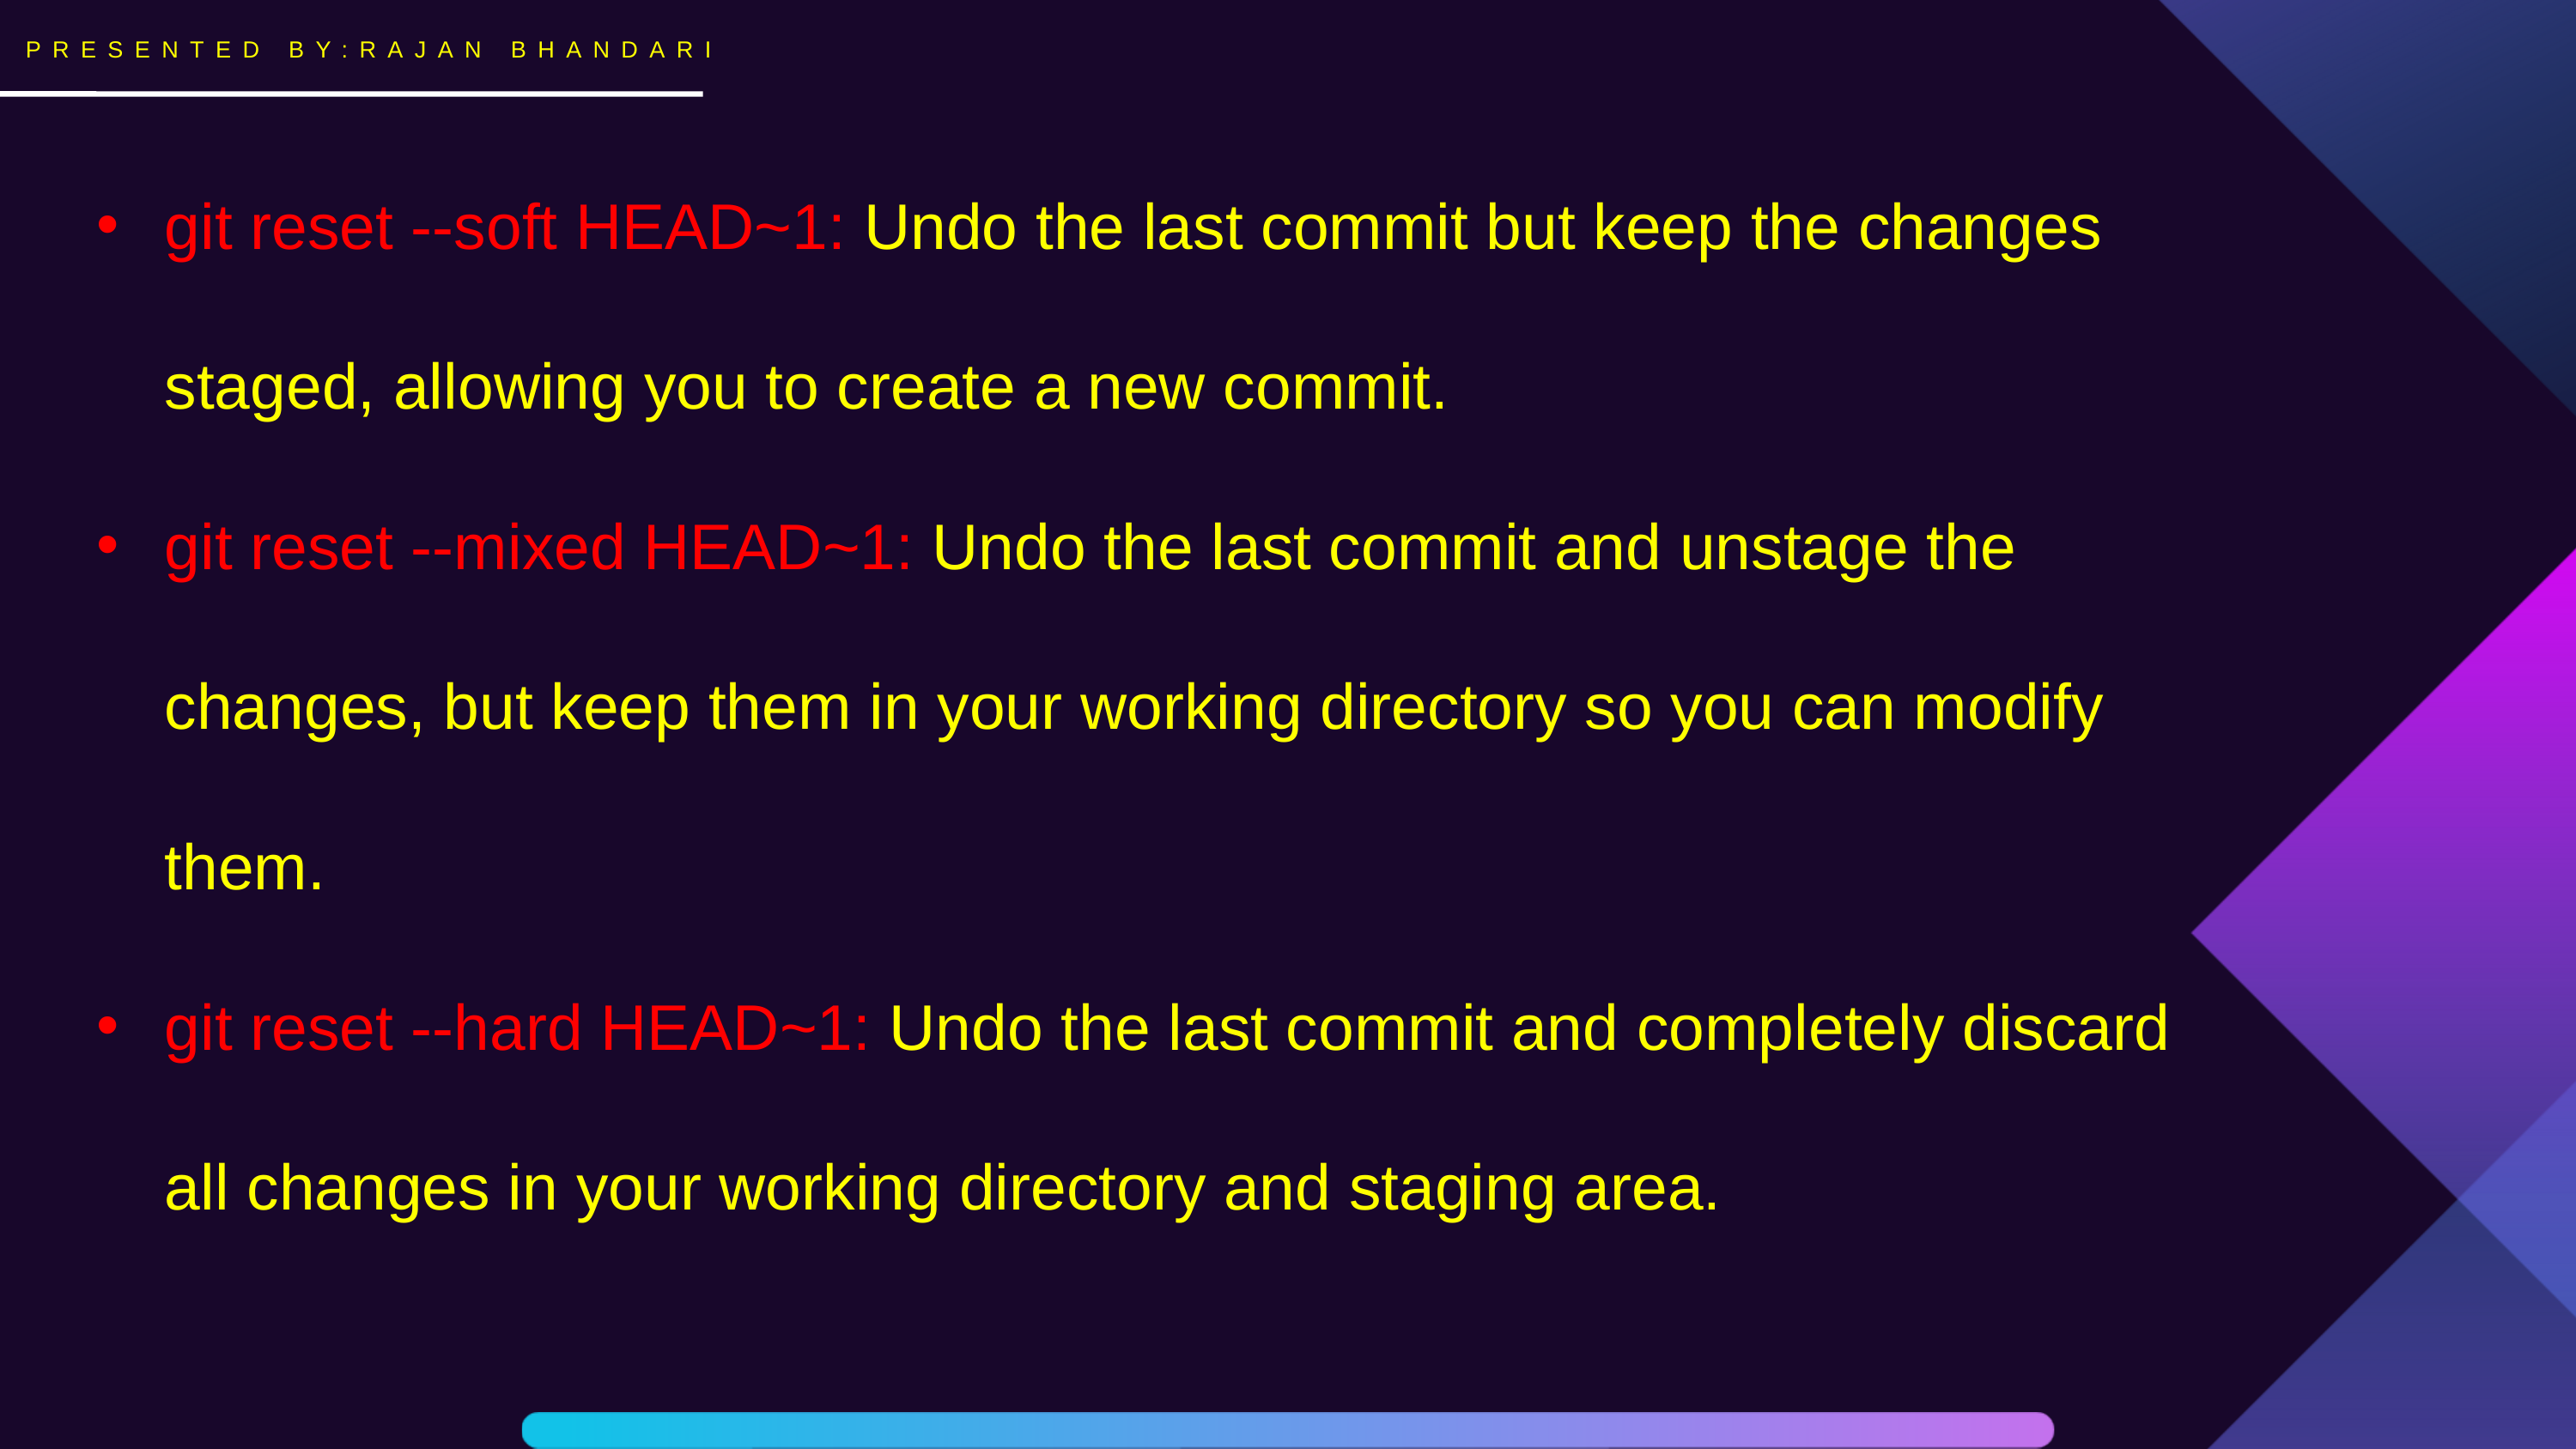

PRESENTED BY:RAJAN BHANDARI

git reset --soft HEAD~1: Undo the last commit but keep the changes staged, allowing you to create a new commit.
git reset --mixed HEAD~1: Undo the last commit and unstage the changes, but keep them in your working directory so you can modify them.
git reset --hard HEAD~1: Undo the last commit and completely discard all changes in your working directory and staging area.